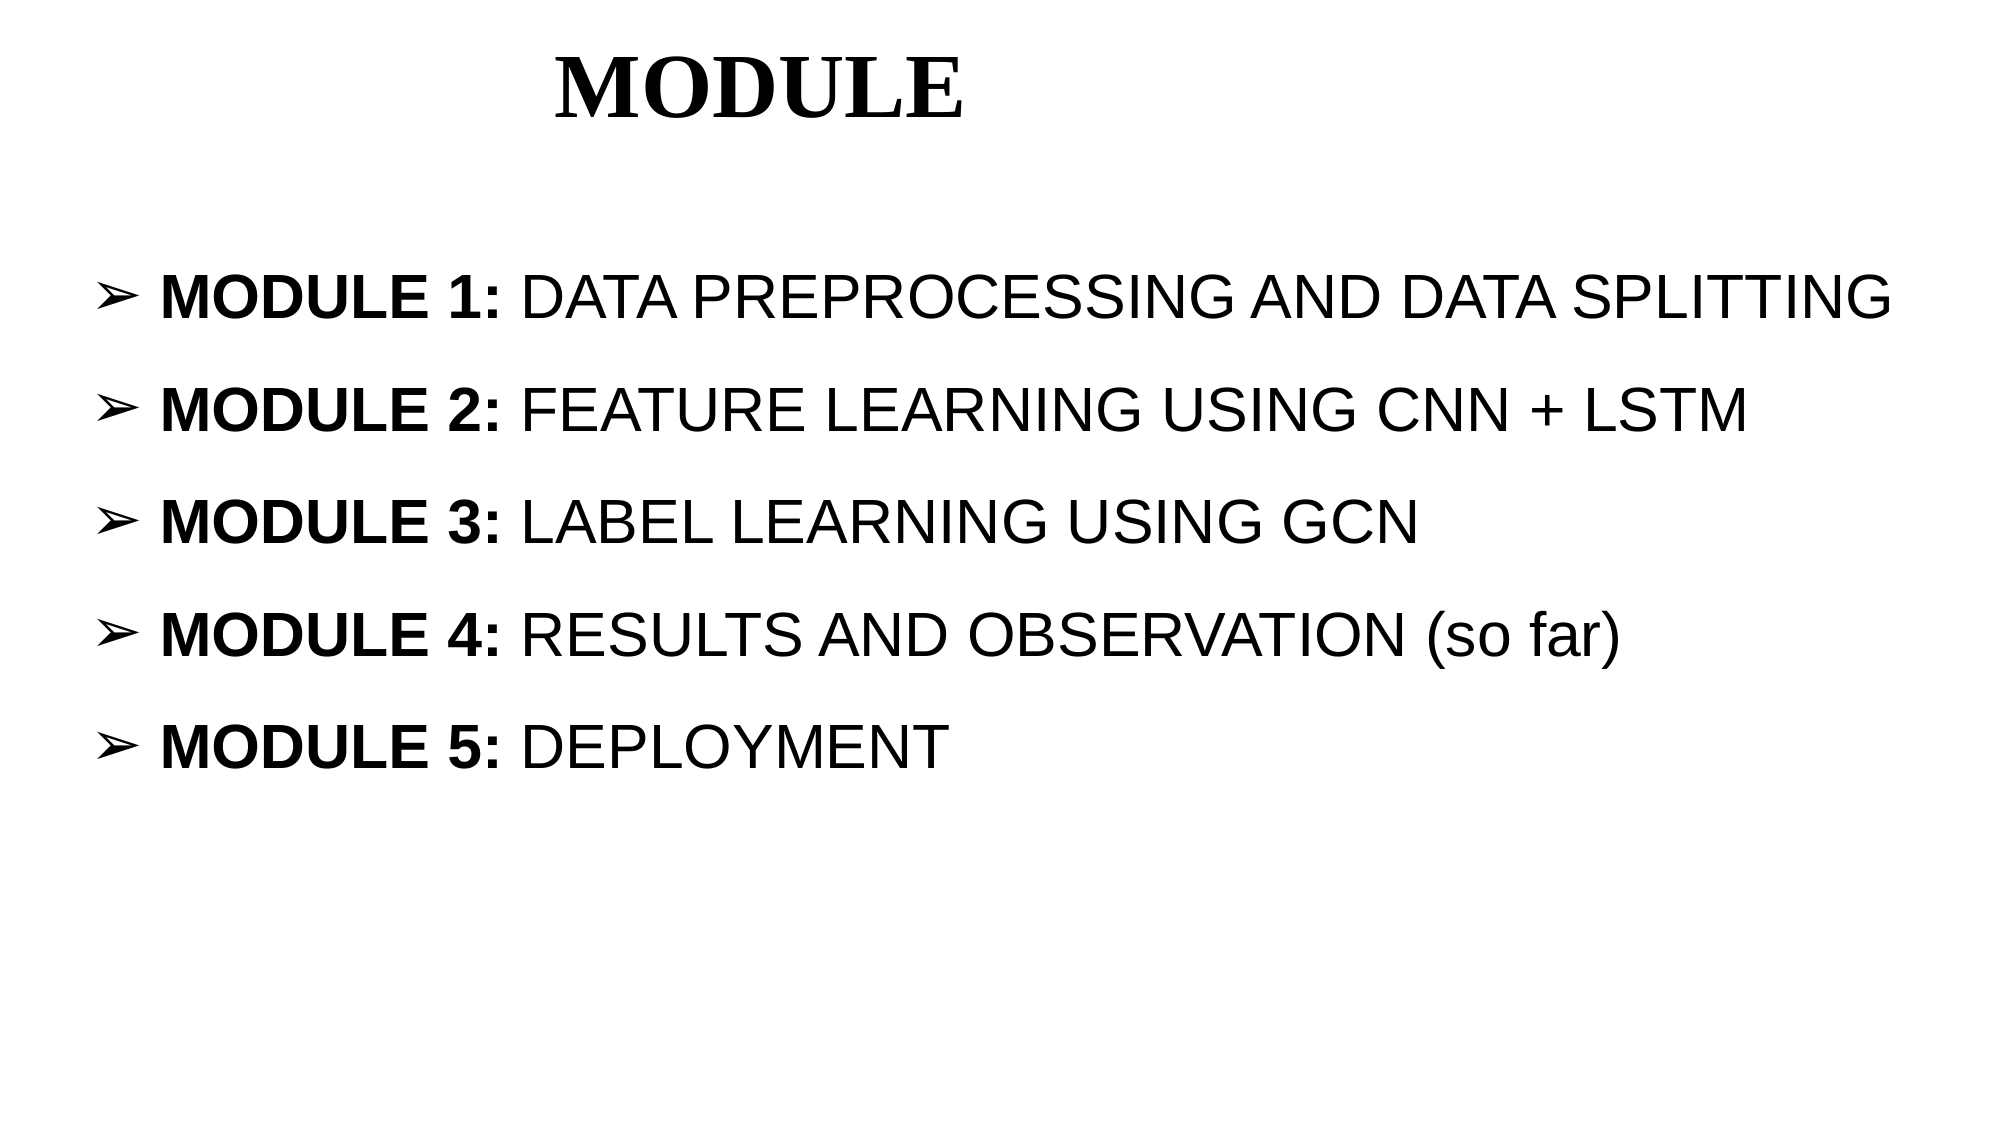

# MODULE
MODULE 1: DATA PREPROCESSING AND DATA SPLITTING
MODULE 2: FEATURE LEARNING USING CNN + LSTM
MODULE 3: LABEL LEARNING USING GCN
MODULE 4: RESULTS AND OBSERVATION (so far)
MODULE 5: DEPLOYMENT